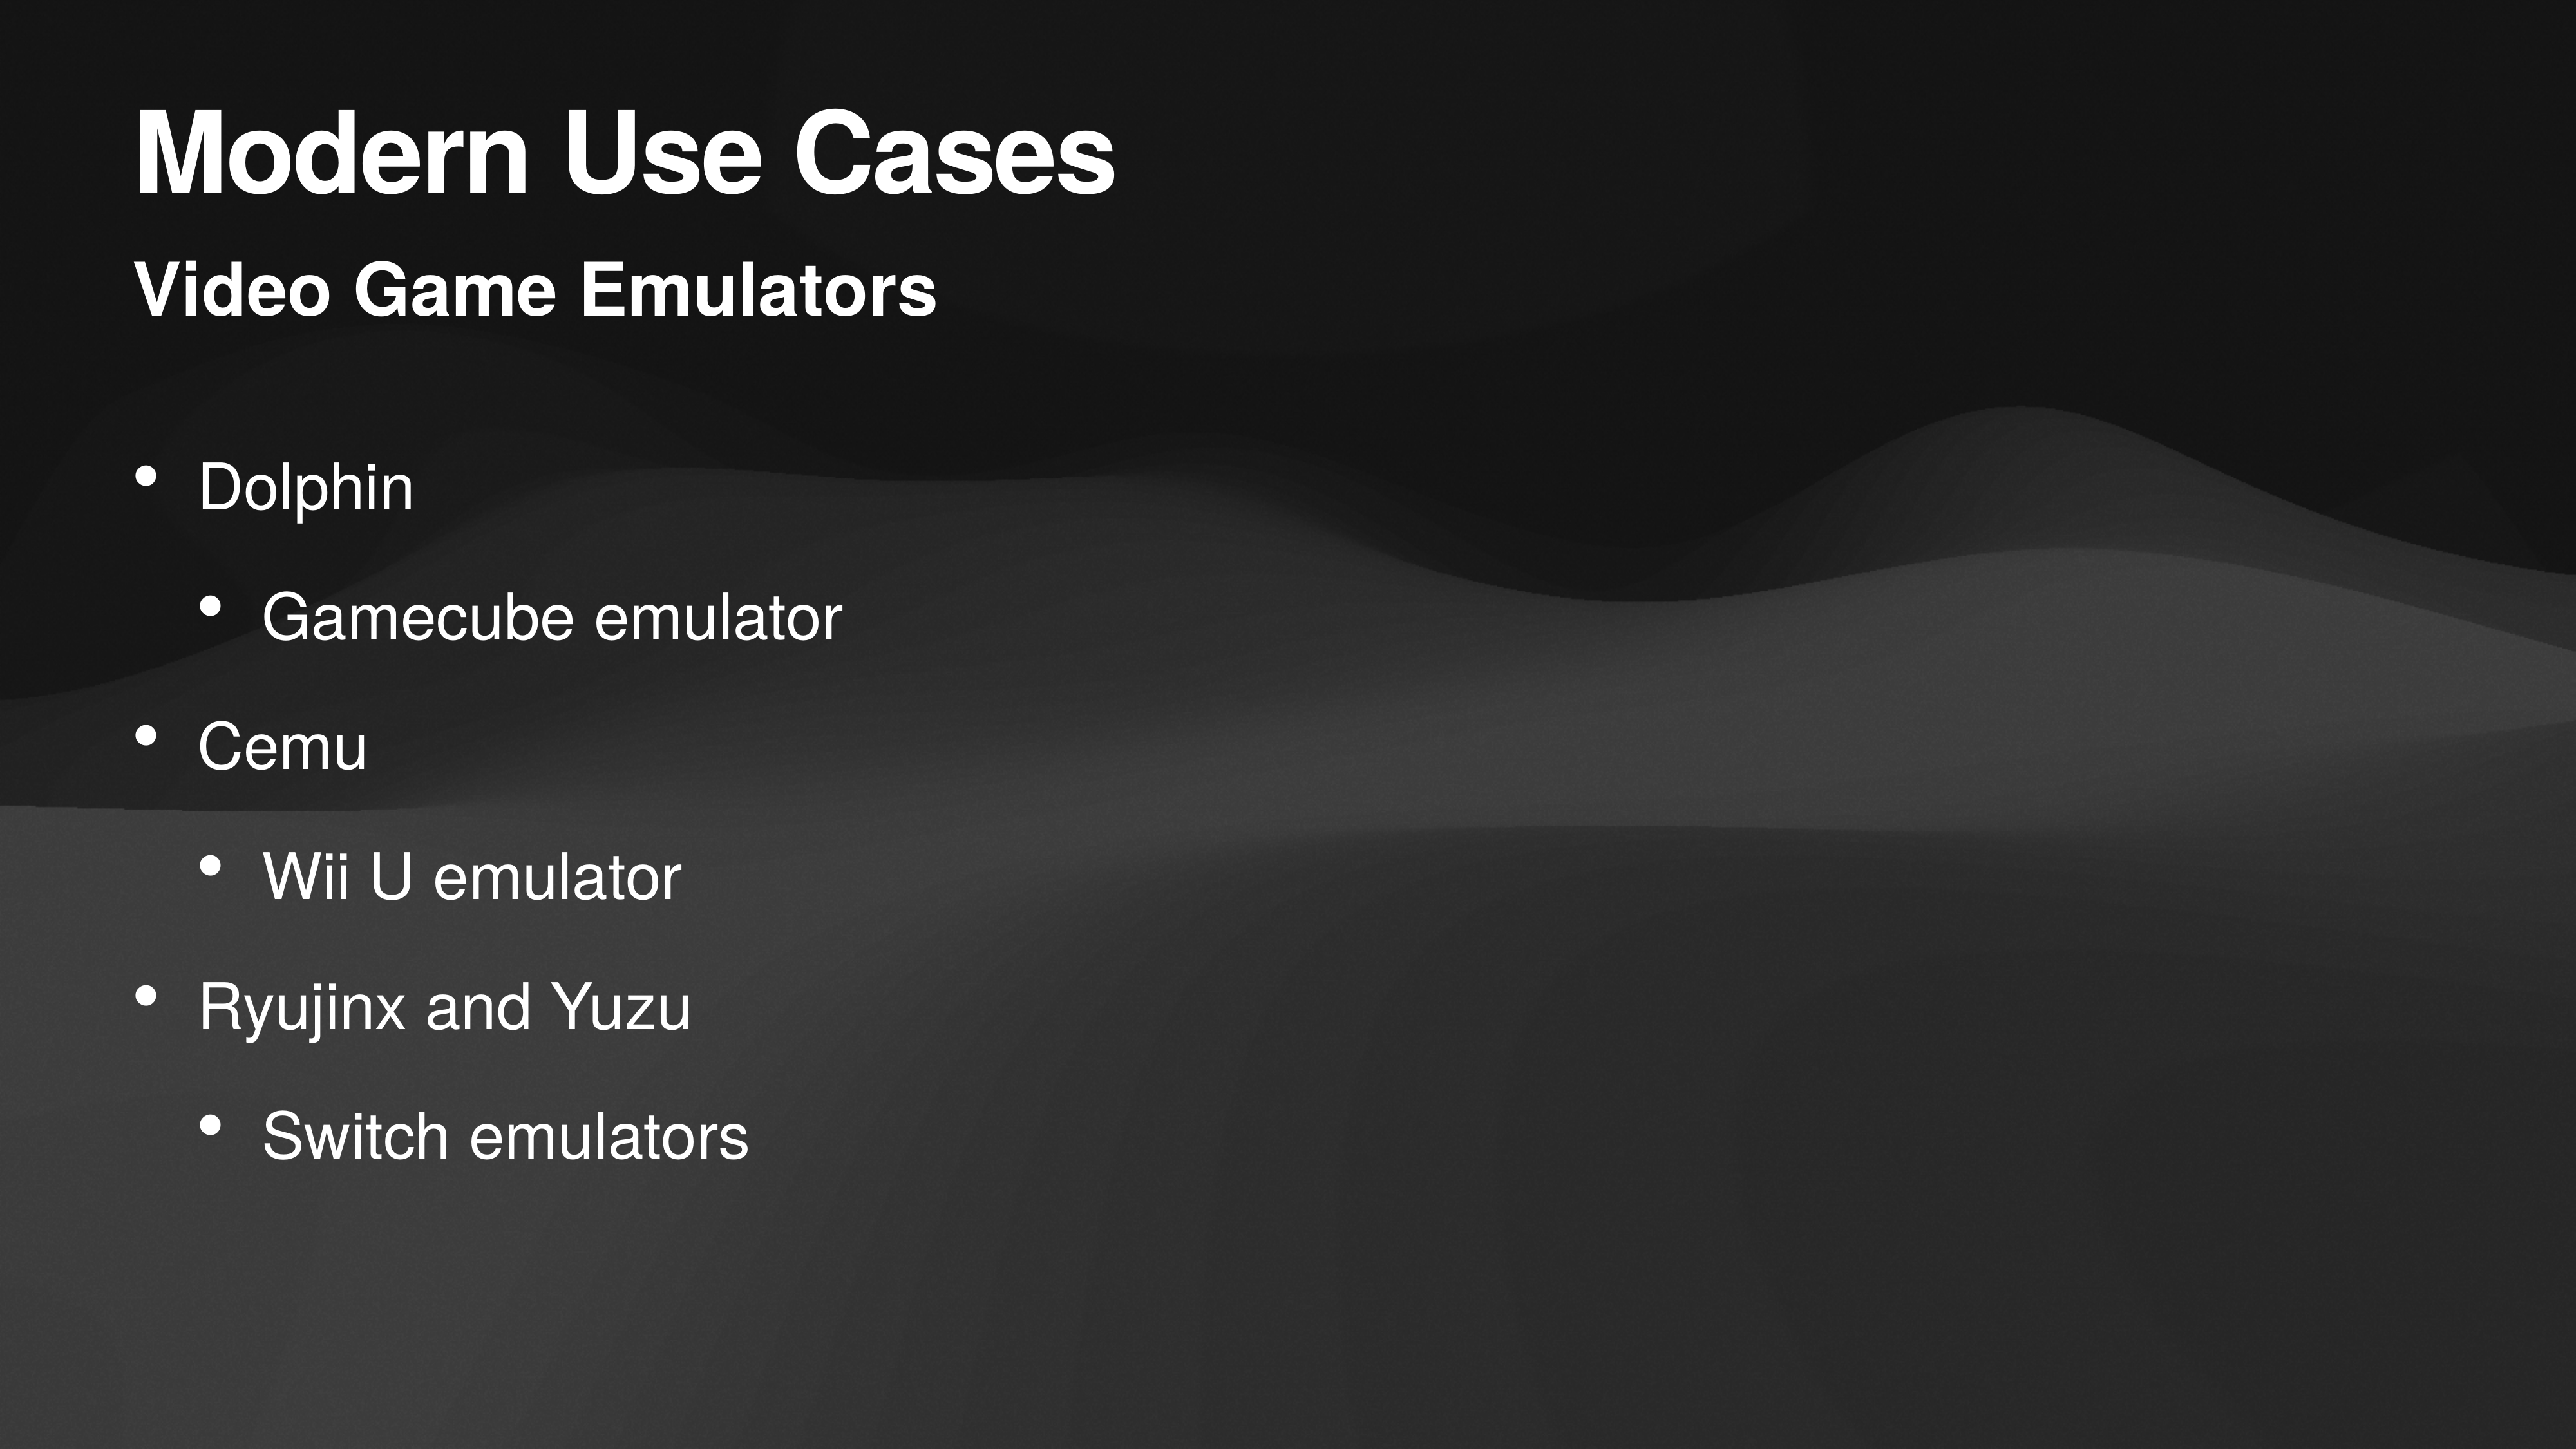

# Modern Use Cases
Video Game Emulators
Dolphin
Gamecube emulator
Cemu
Wii U emulator
Ryujinx and Yuzu
Switch emulators